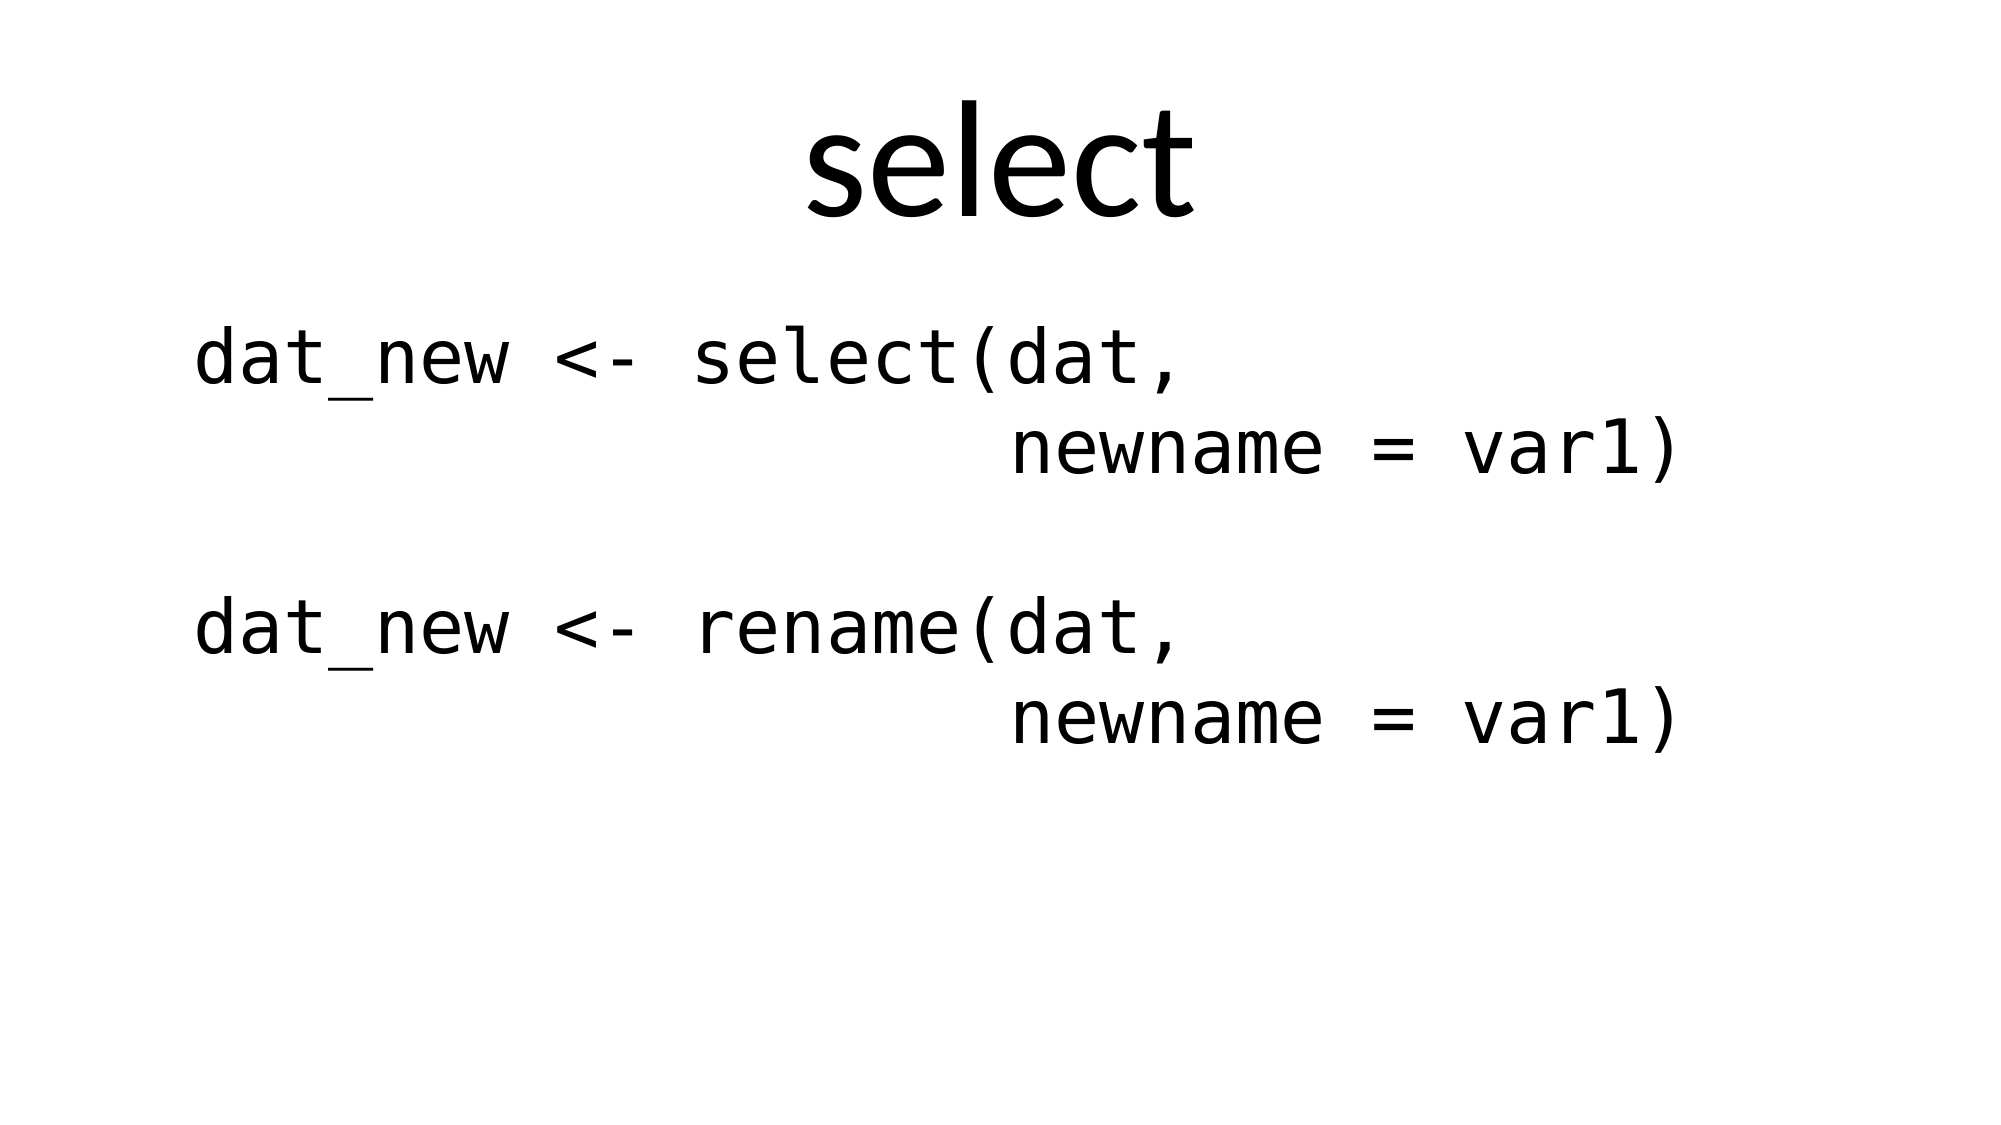

select
dat_new <- select(dat,
	newname = var1)

dat_new <- rename(dat,
	newname = var1)